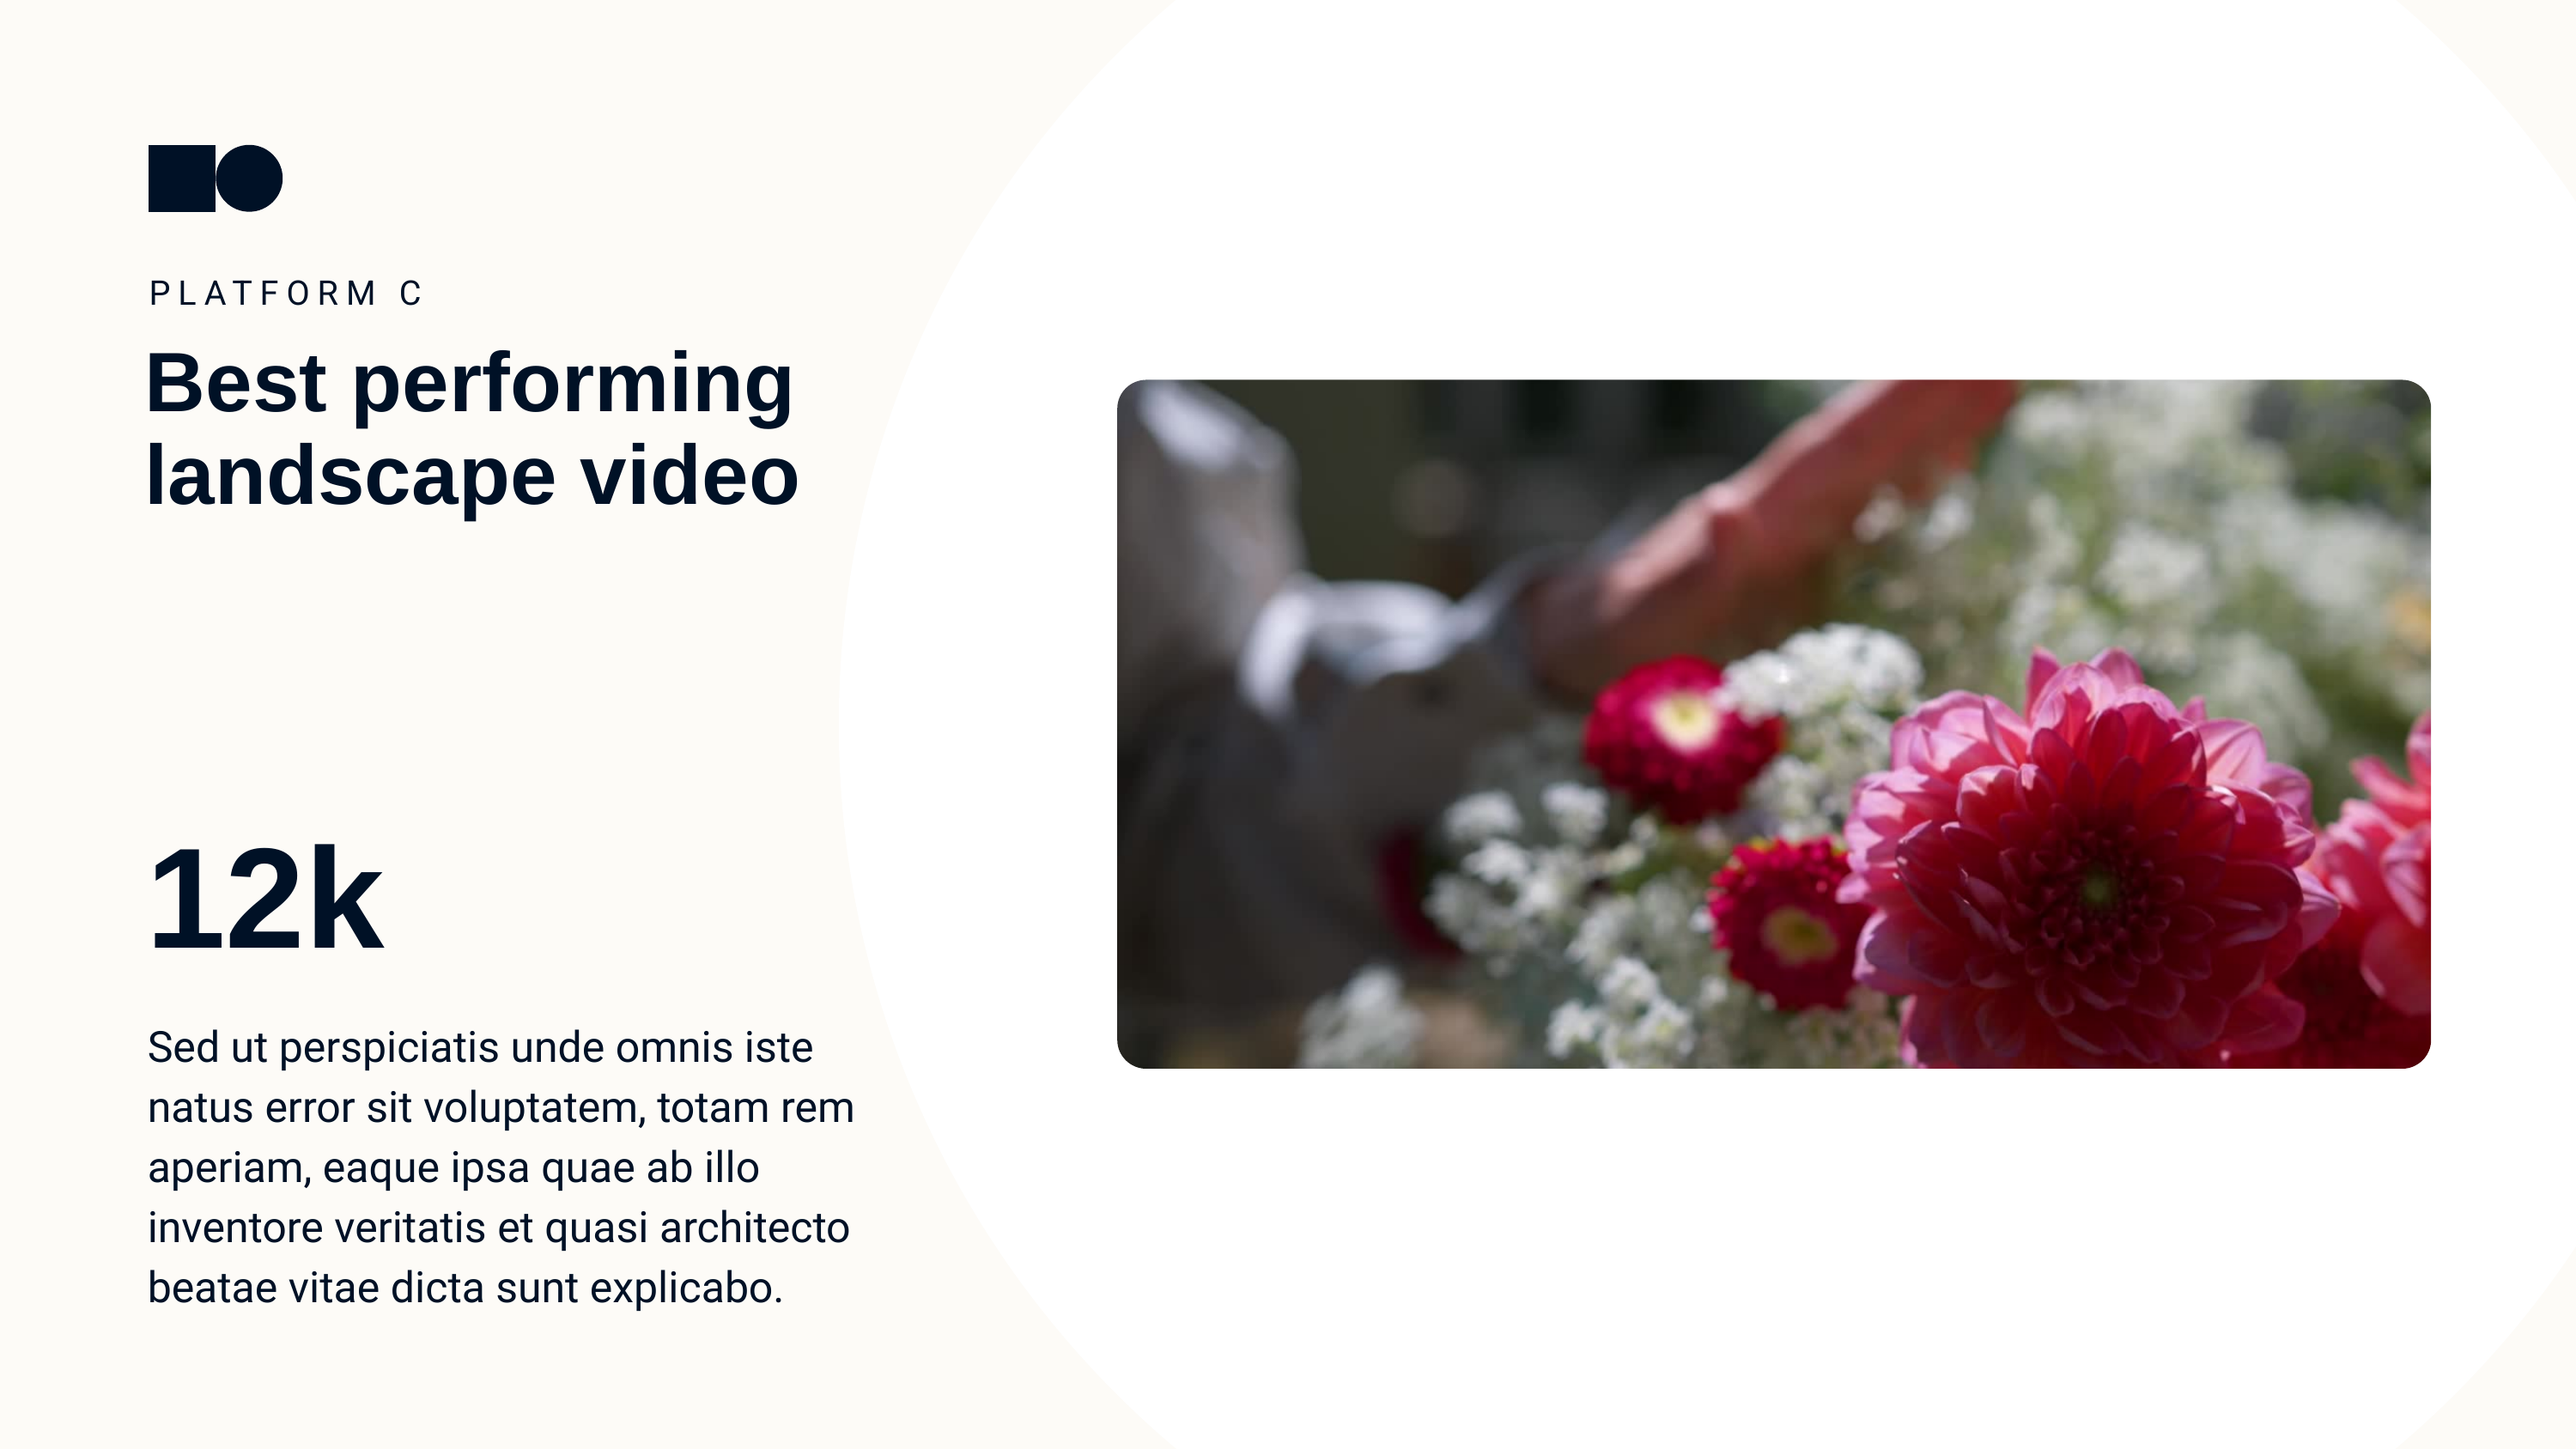

PLATFORM C
Best performing landscape video

12k
Sed ut perspiciatis unde omnis iste natus error sit voluptatem, totam rem aperiam, eaque ipsa quae ab illo inventore veritatis et quasi architecto beatae vitae dicta sunt explicabo.